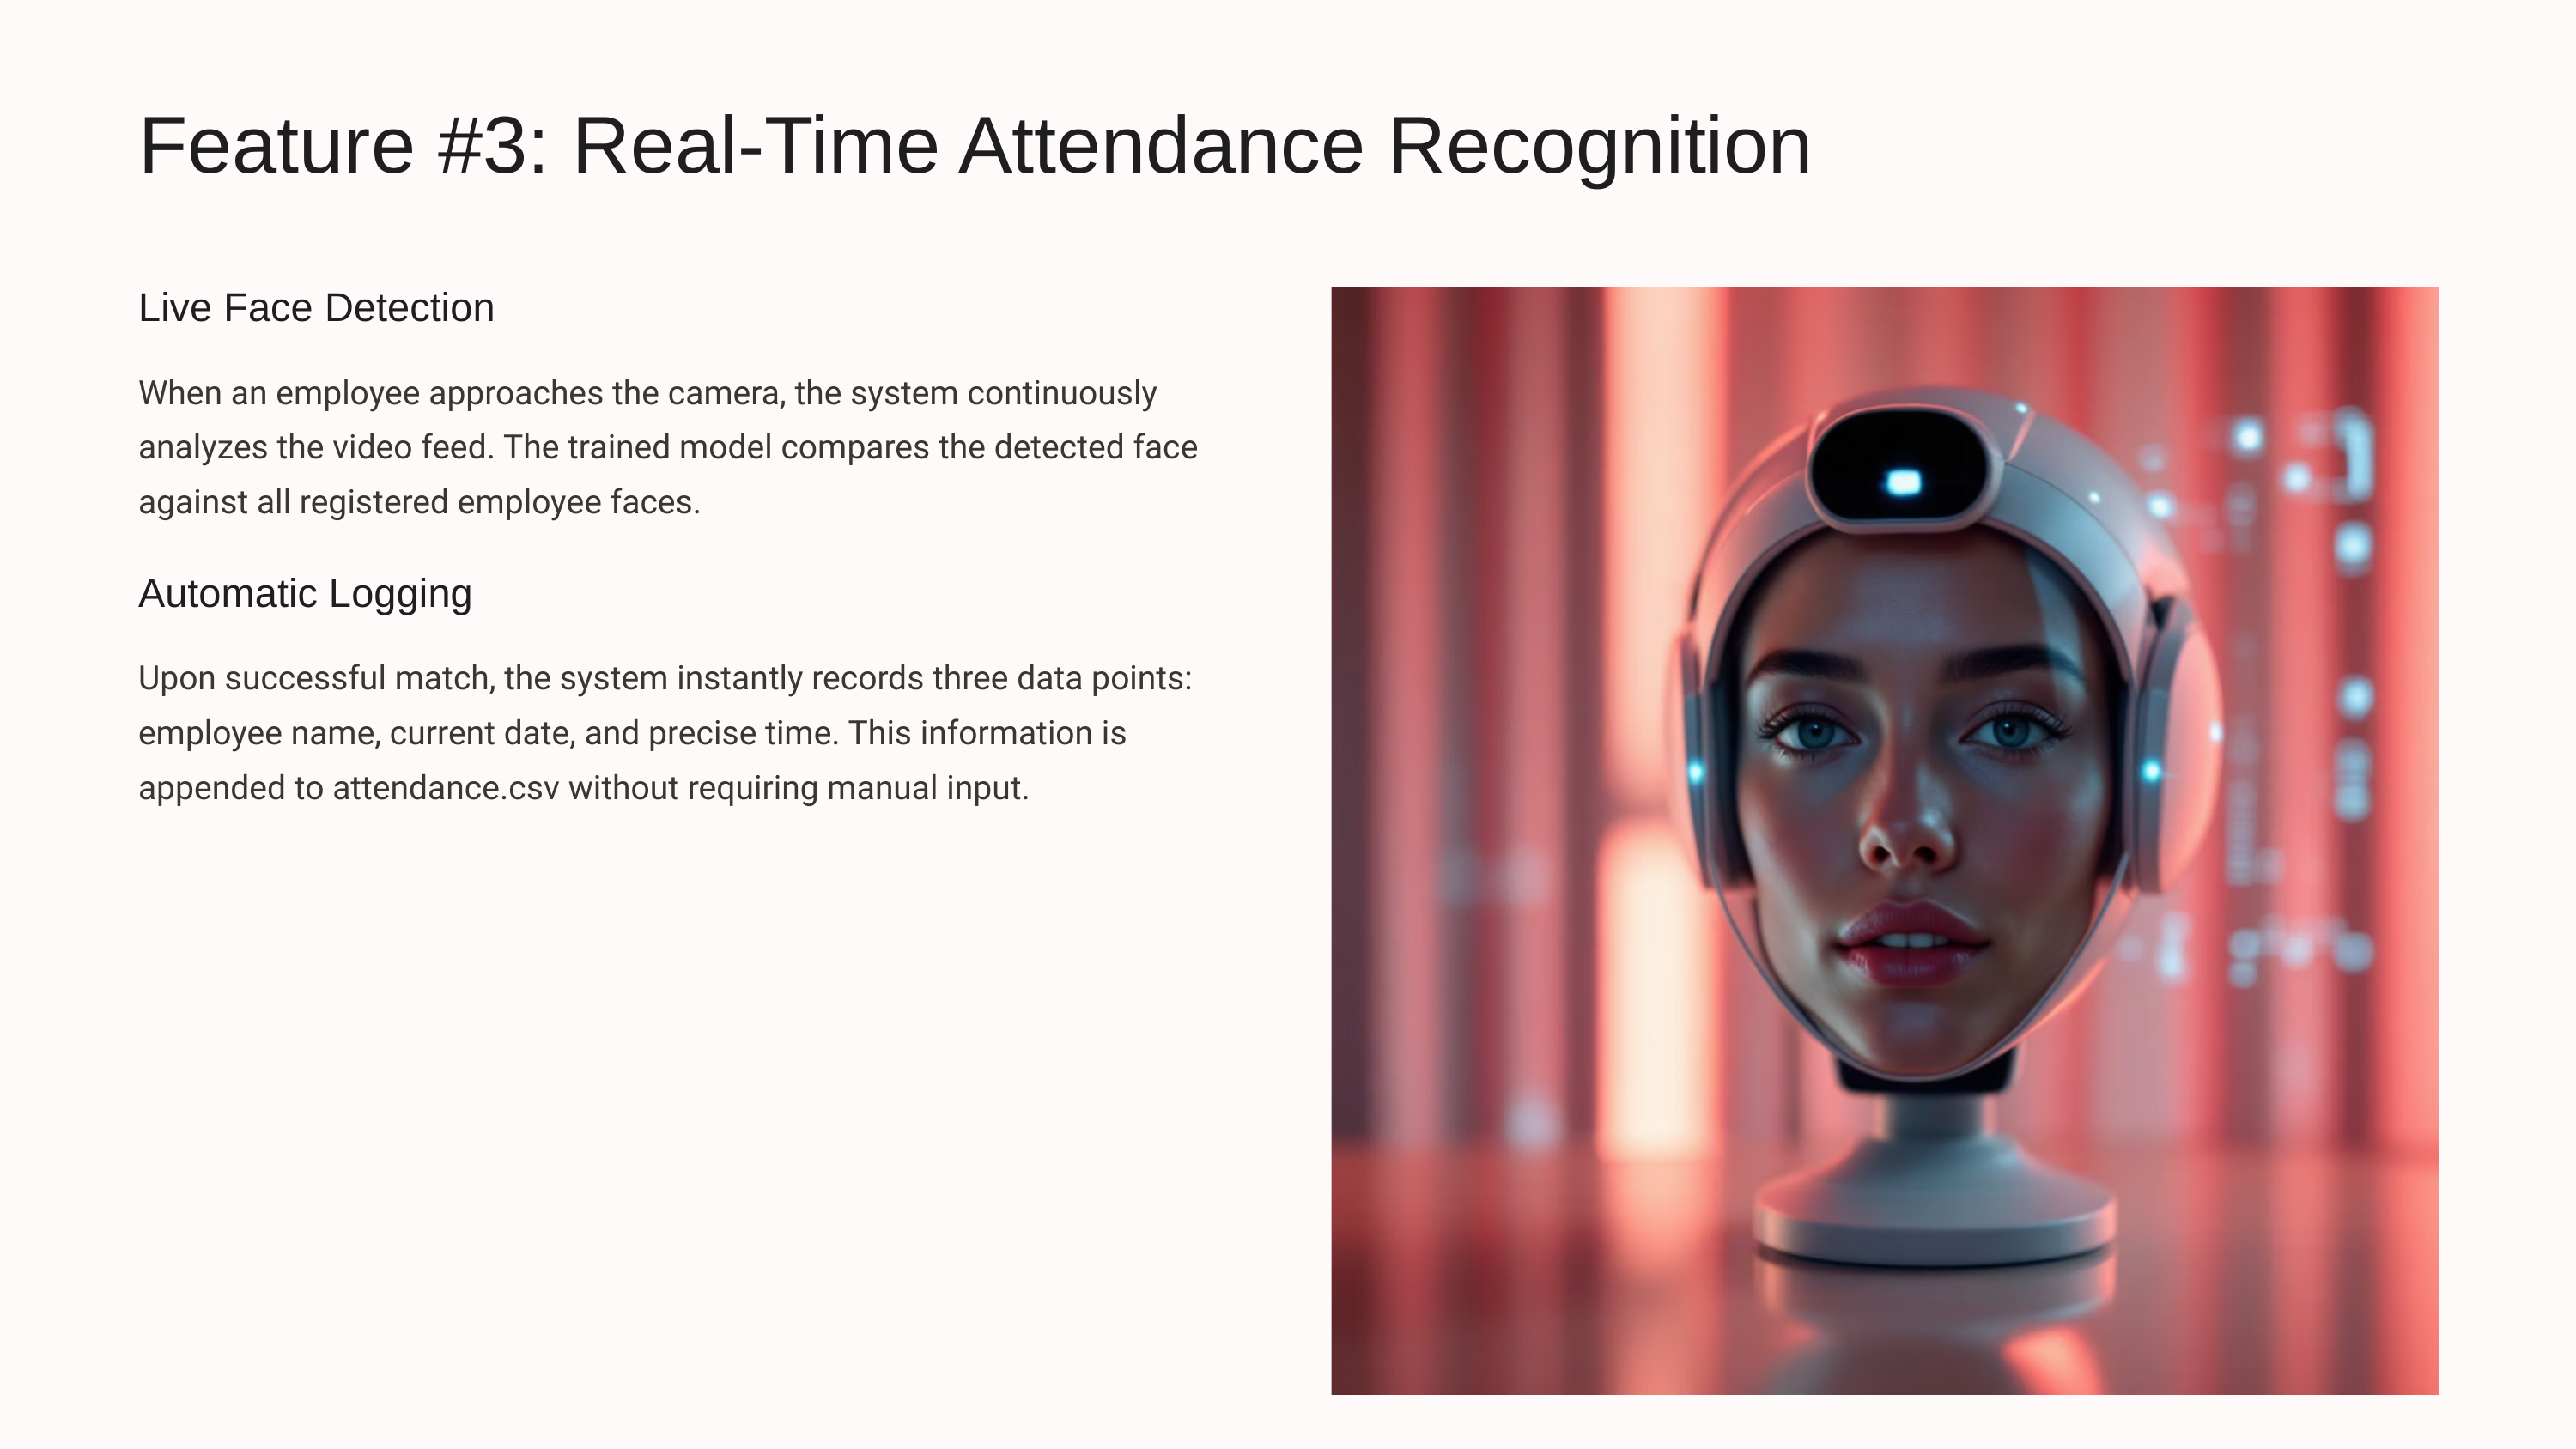

Feature #3: Real-Time Attendance Recognition
Live Face Detection

When an employee approaches the camera, the system continuously analyzes the video feed. The trained model compares the detected face against all registered employee faces.
Automatic Logging
Upon successful match, the system instantly records three data points: employee name, current date, and precise time. This information is appended to attendance.csv without requiring manual input.